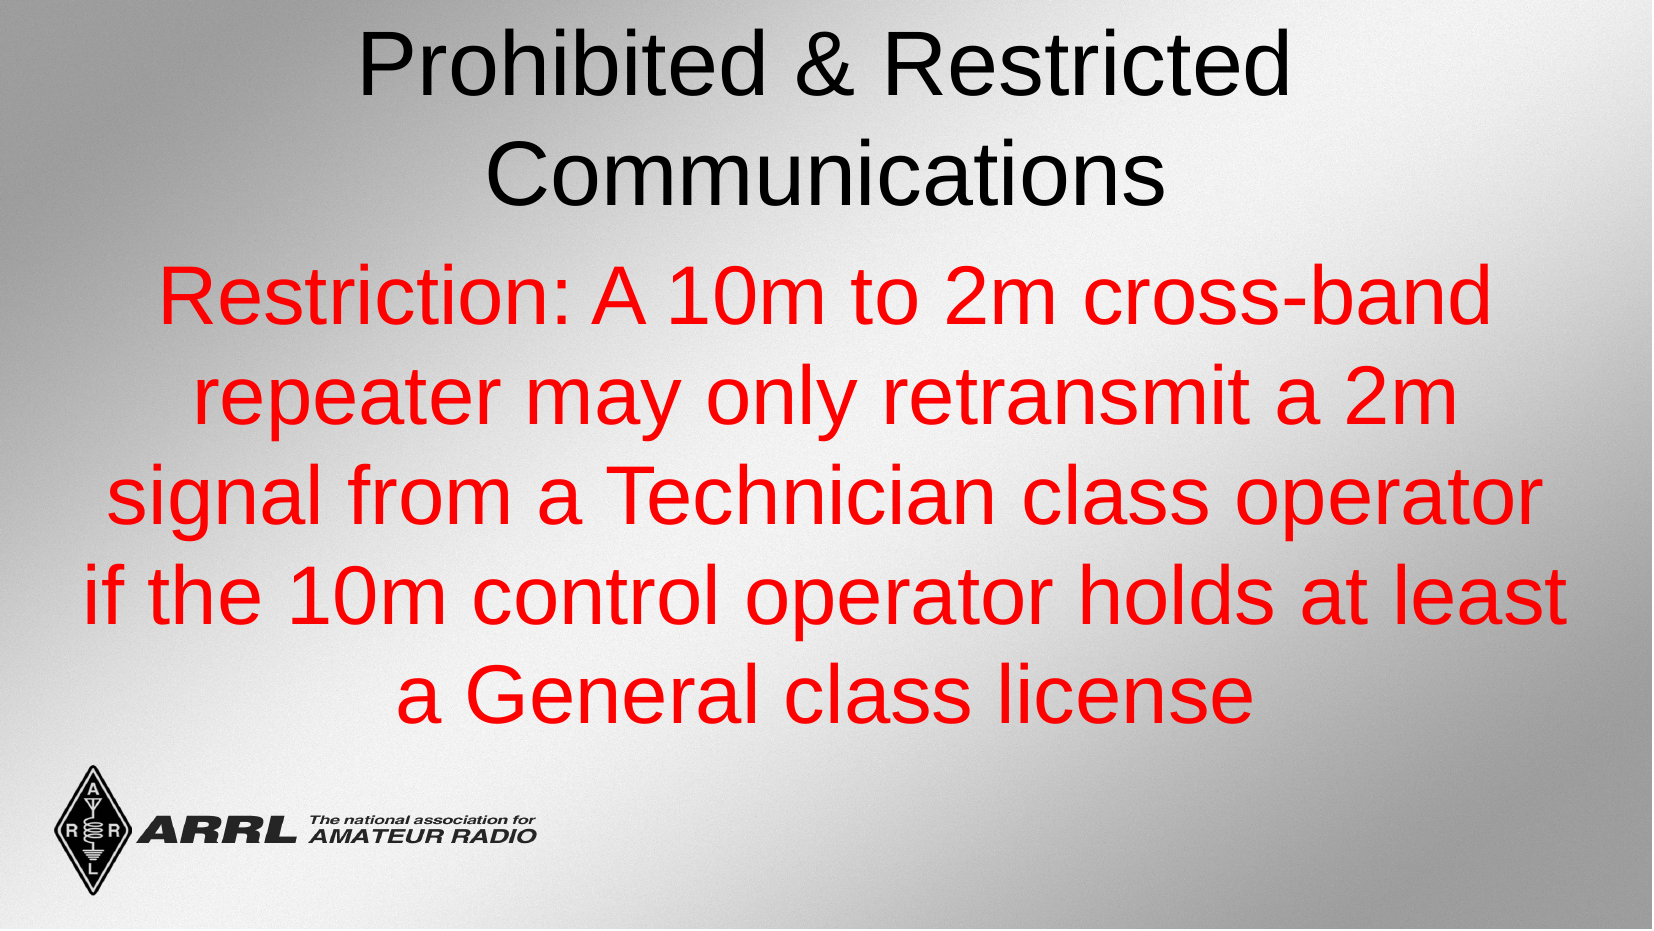

Prohibited & Restricted Communications

Restriction: A 10m to 2m cross-band repeater may only retransmit a 2m signal from a Technician class operator if the 10m control operator holds at least a General class license